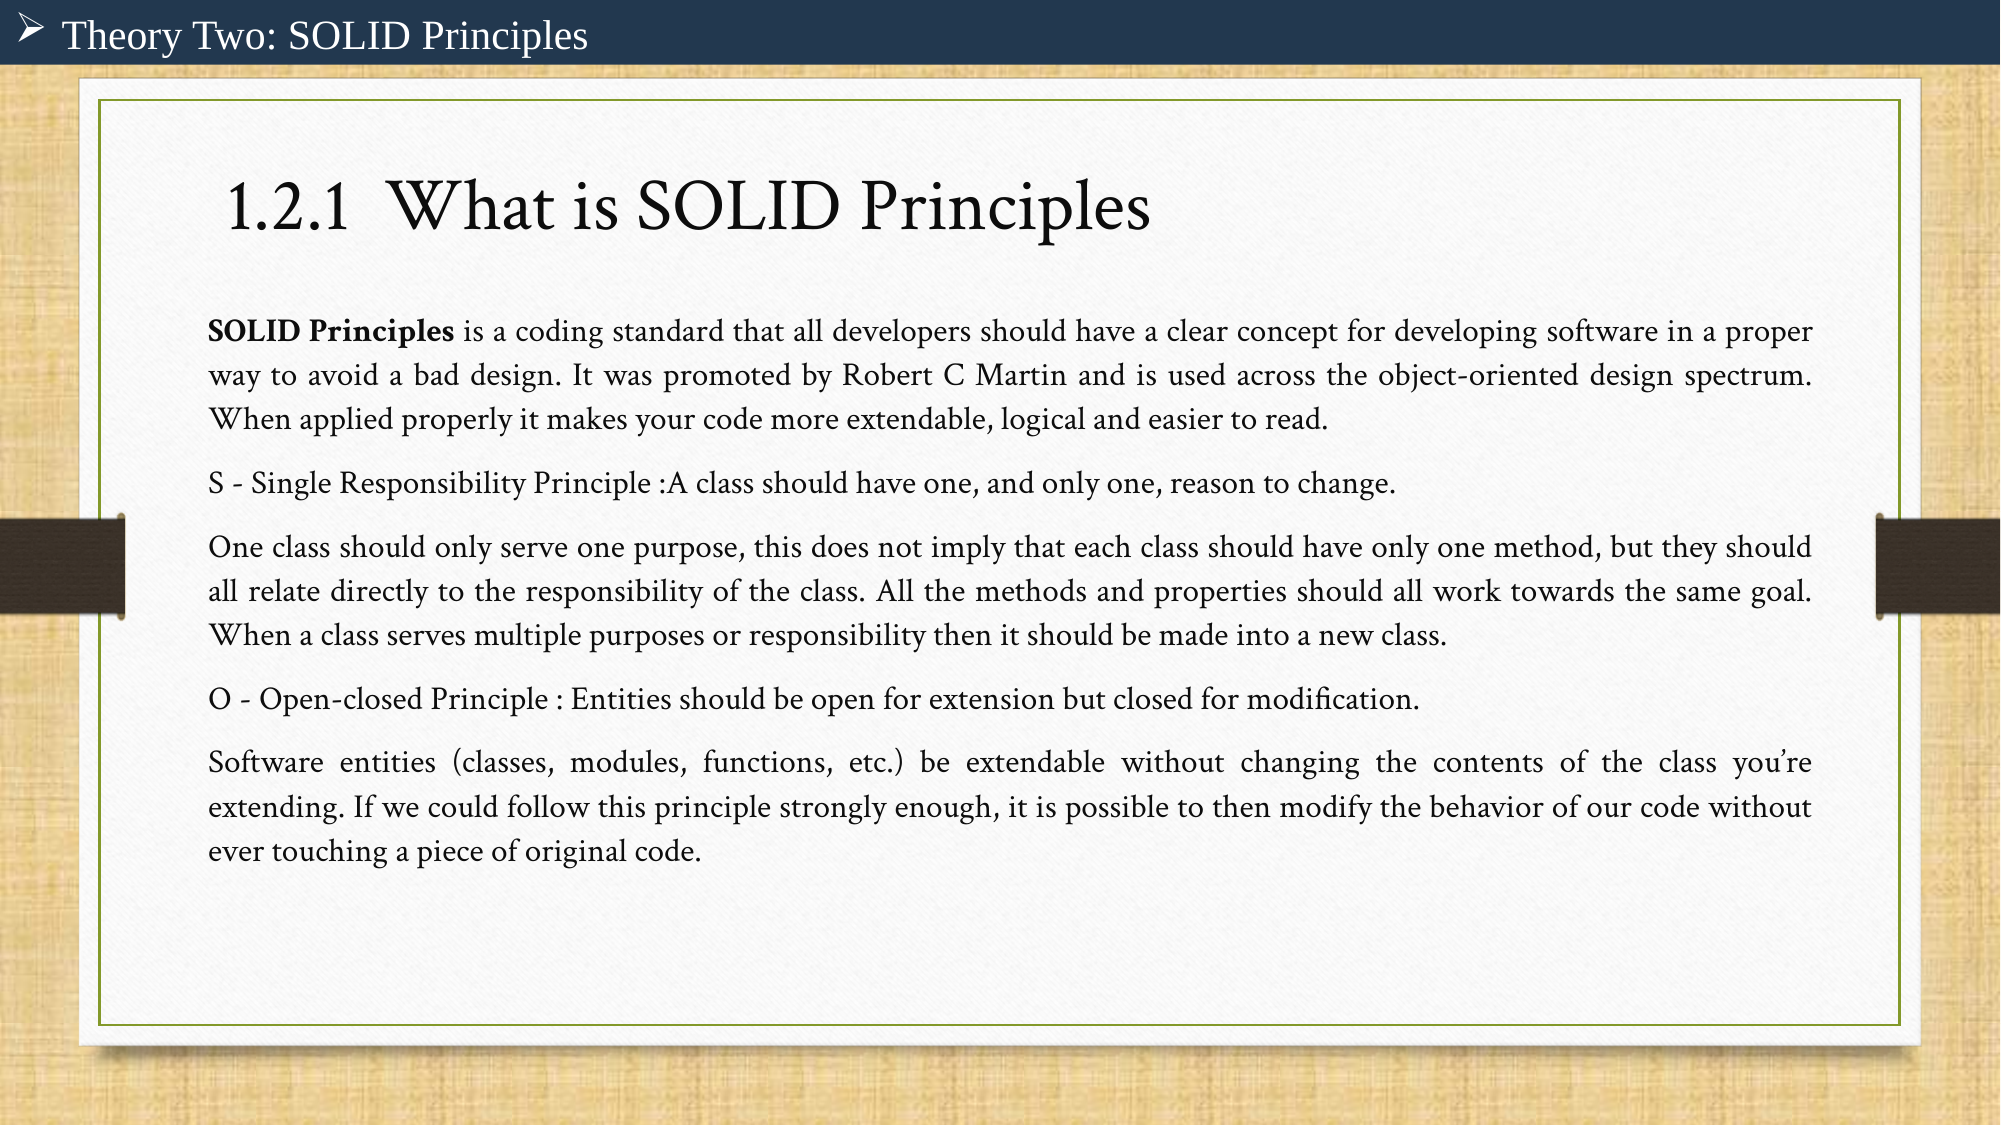

Theory Two: SOLID Principles
1.2.1  What is SOLID Principles
SOLID Principles is a coding standard that all developers should have a clear concept for developing software in a proper way to avoid a bad design. It was promoted by Robert C Martin and is used across the object-oriented design spectrum. When applied properly it makes your code more extendable, logical and easier to read.
S - Single Responsibility Principle :A class should have one, and only one, reason to change.
One class should only serve one purpose, this does not imply that each class should have only one method, but they should all relate directly to the responsibility of the class. All the methods and properties should all work towards the same goal. When a class serves multiple purposes or responsibility then it should be made into a new class.
O - Open-closed Principle : Entities should be open for extension but closed for modification.
Software entities (classes, modules, functions, etc.) be extendable without changing the contents of the class you’re extending. If we could follow this principle strongly enough, it is possible to then modify the behavior of our code without ever touching a piece of original code.